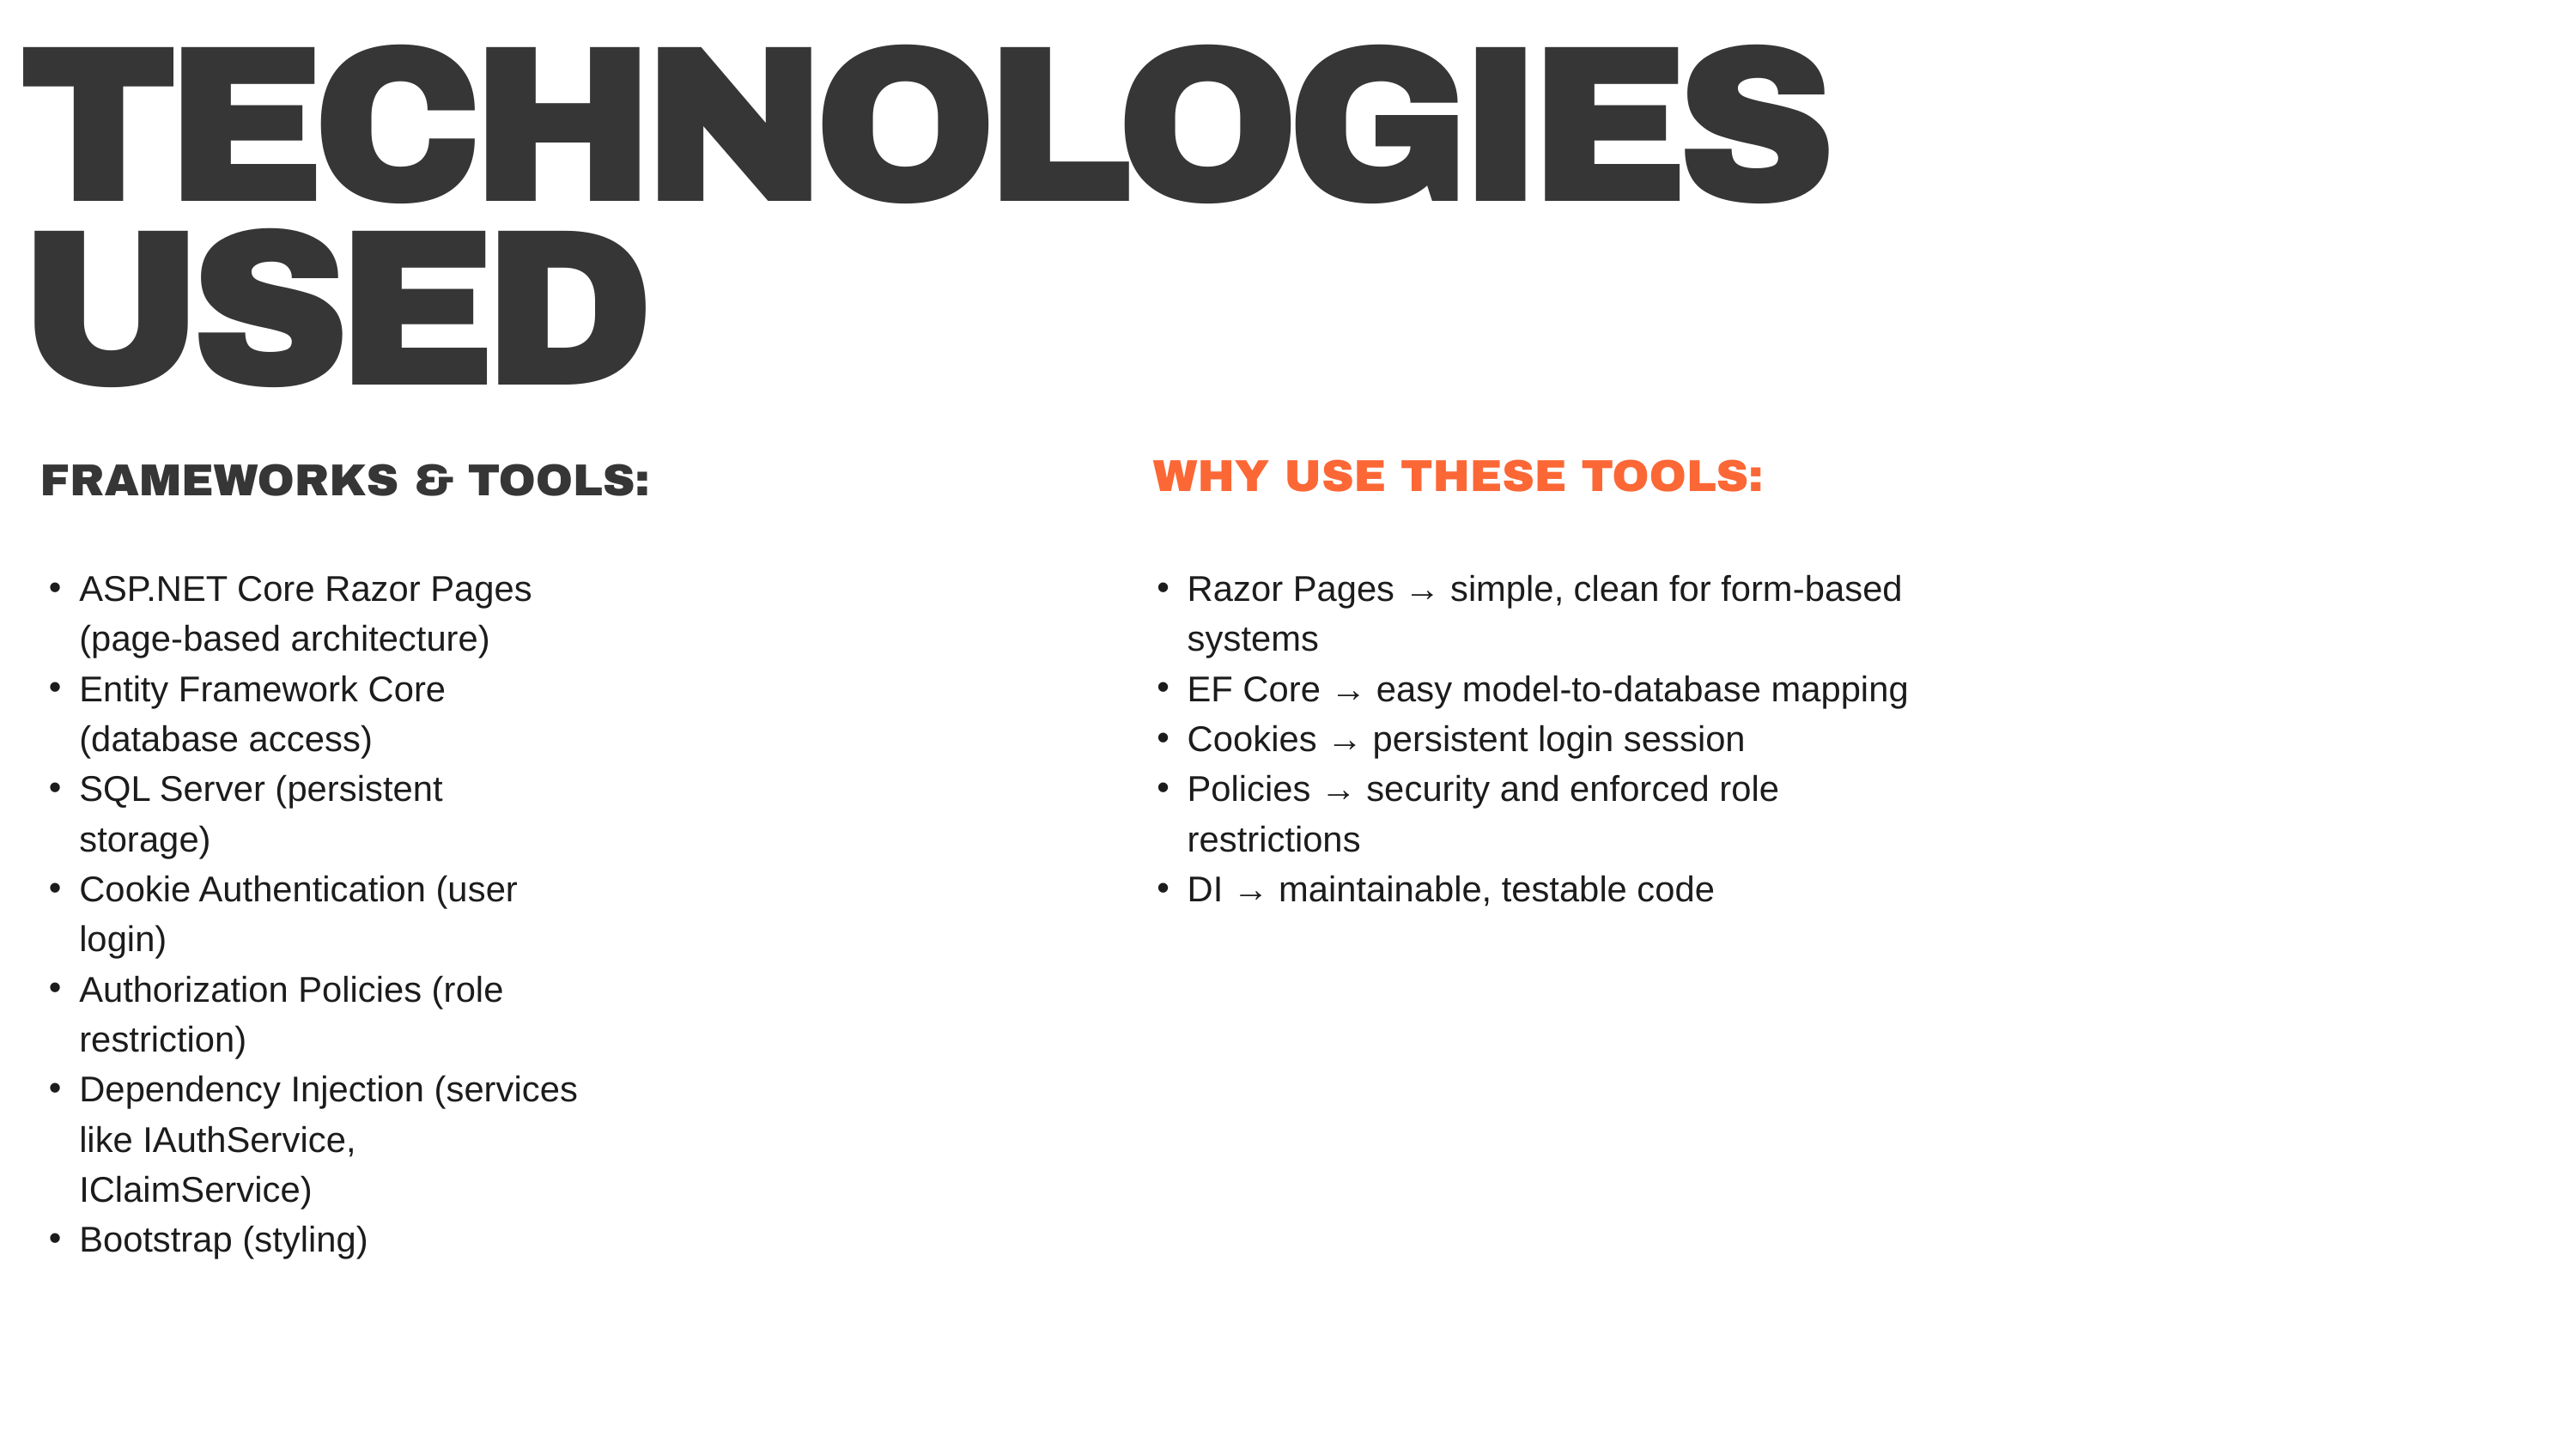

TECHNOLOGIES USED
FRAMEWORKS & TOOLS:
WHY USE THESE TOOLS:
ASP.NET Core Razor Pages (page-based architecture)
Entity Framework Core (database access)
SQL Server (persistent storage)
Cookie Authentication (user login)
Authorization Policies (role restriction)
Dependency Injection (services like IAuthService, IClaimService)
Bootstrap (styling)

Razor Pages → simple, clean for form-based systems
EF Core → easy model-to-database mapping
Cookies → persistent login session
Policies → security and enforced role restrictions
DI → maintainable, testable code